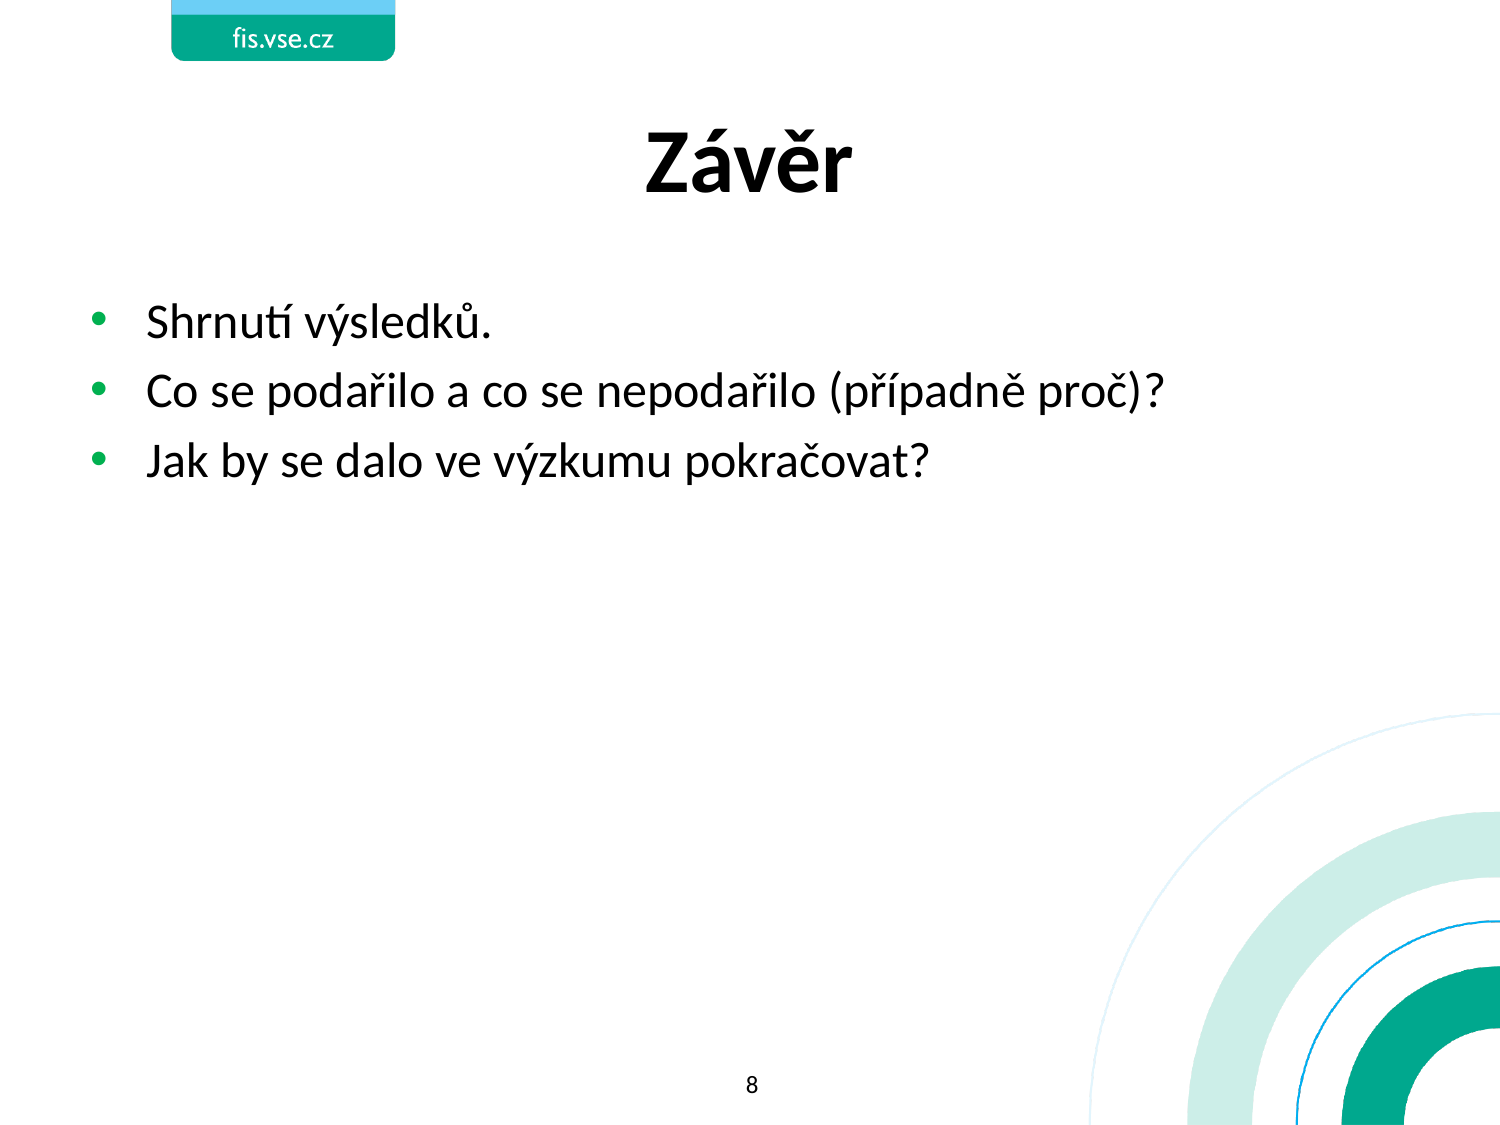

# Závěr
Shrnutí výsledků.
Co se podařilo a co se nepodařilo (případně proč)?
Jak by se dalo ve výzkumu pokračovat?
8